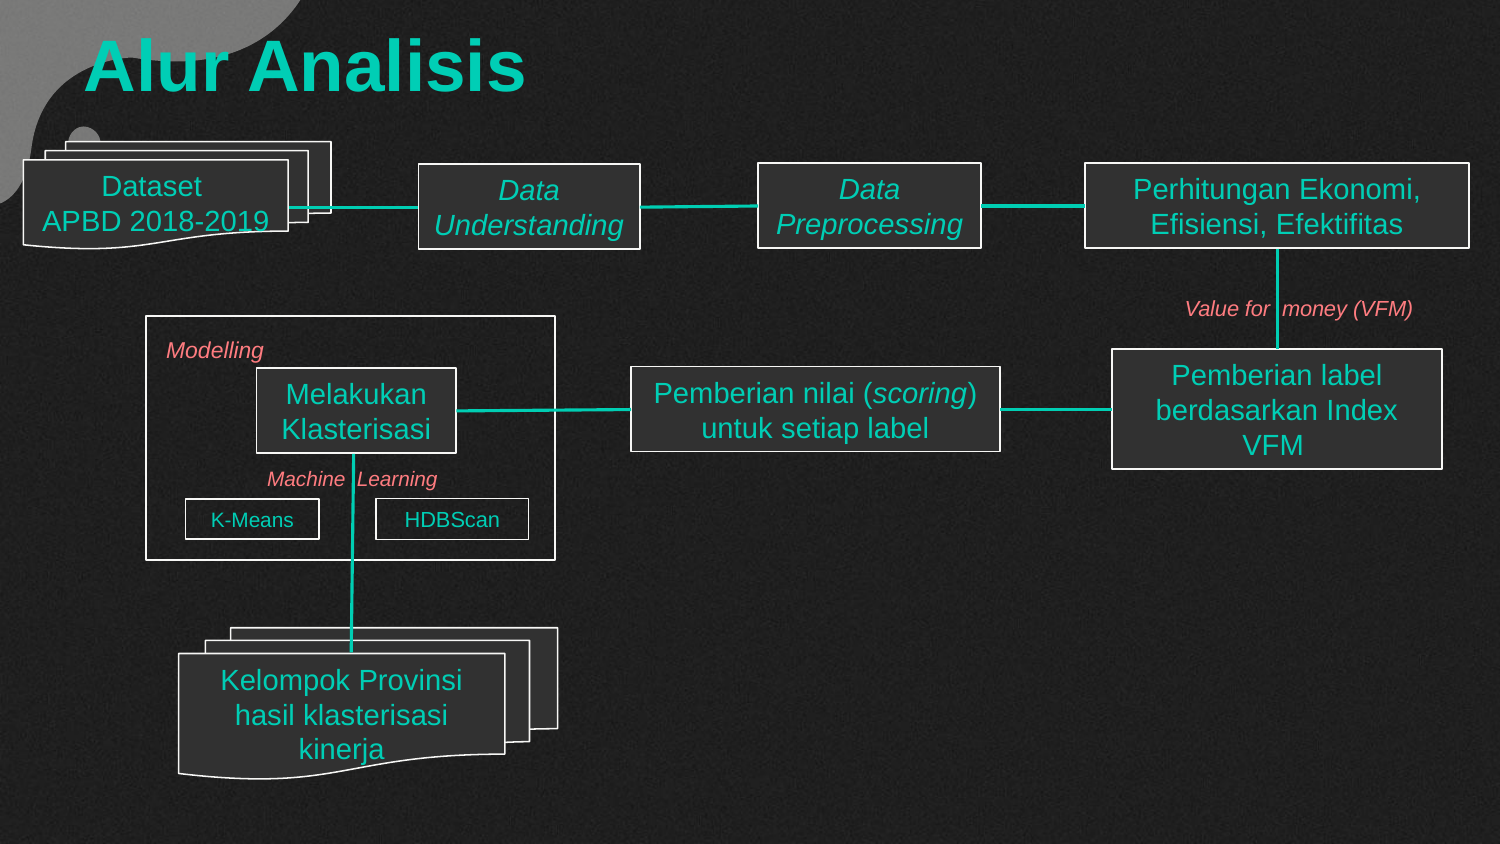

# Alur Analisis
Dataset
APBD 2018-2019
Data Preprocessing
Perhitungan Ekonomi, Efisiensi, Efektifitas
Data Understanding

Modelling
Pemberian label berdasarkan Index VFM
Pemberian nilai (scoring) untuk setiap label
Melakukan Klasterisasi
Machine  Learning
HDBScan
K-Means
Kelompok Provinsi hasil klasterisasi kinerja
Value for  money (VFM)